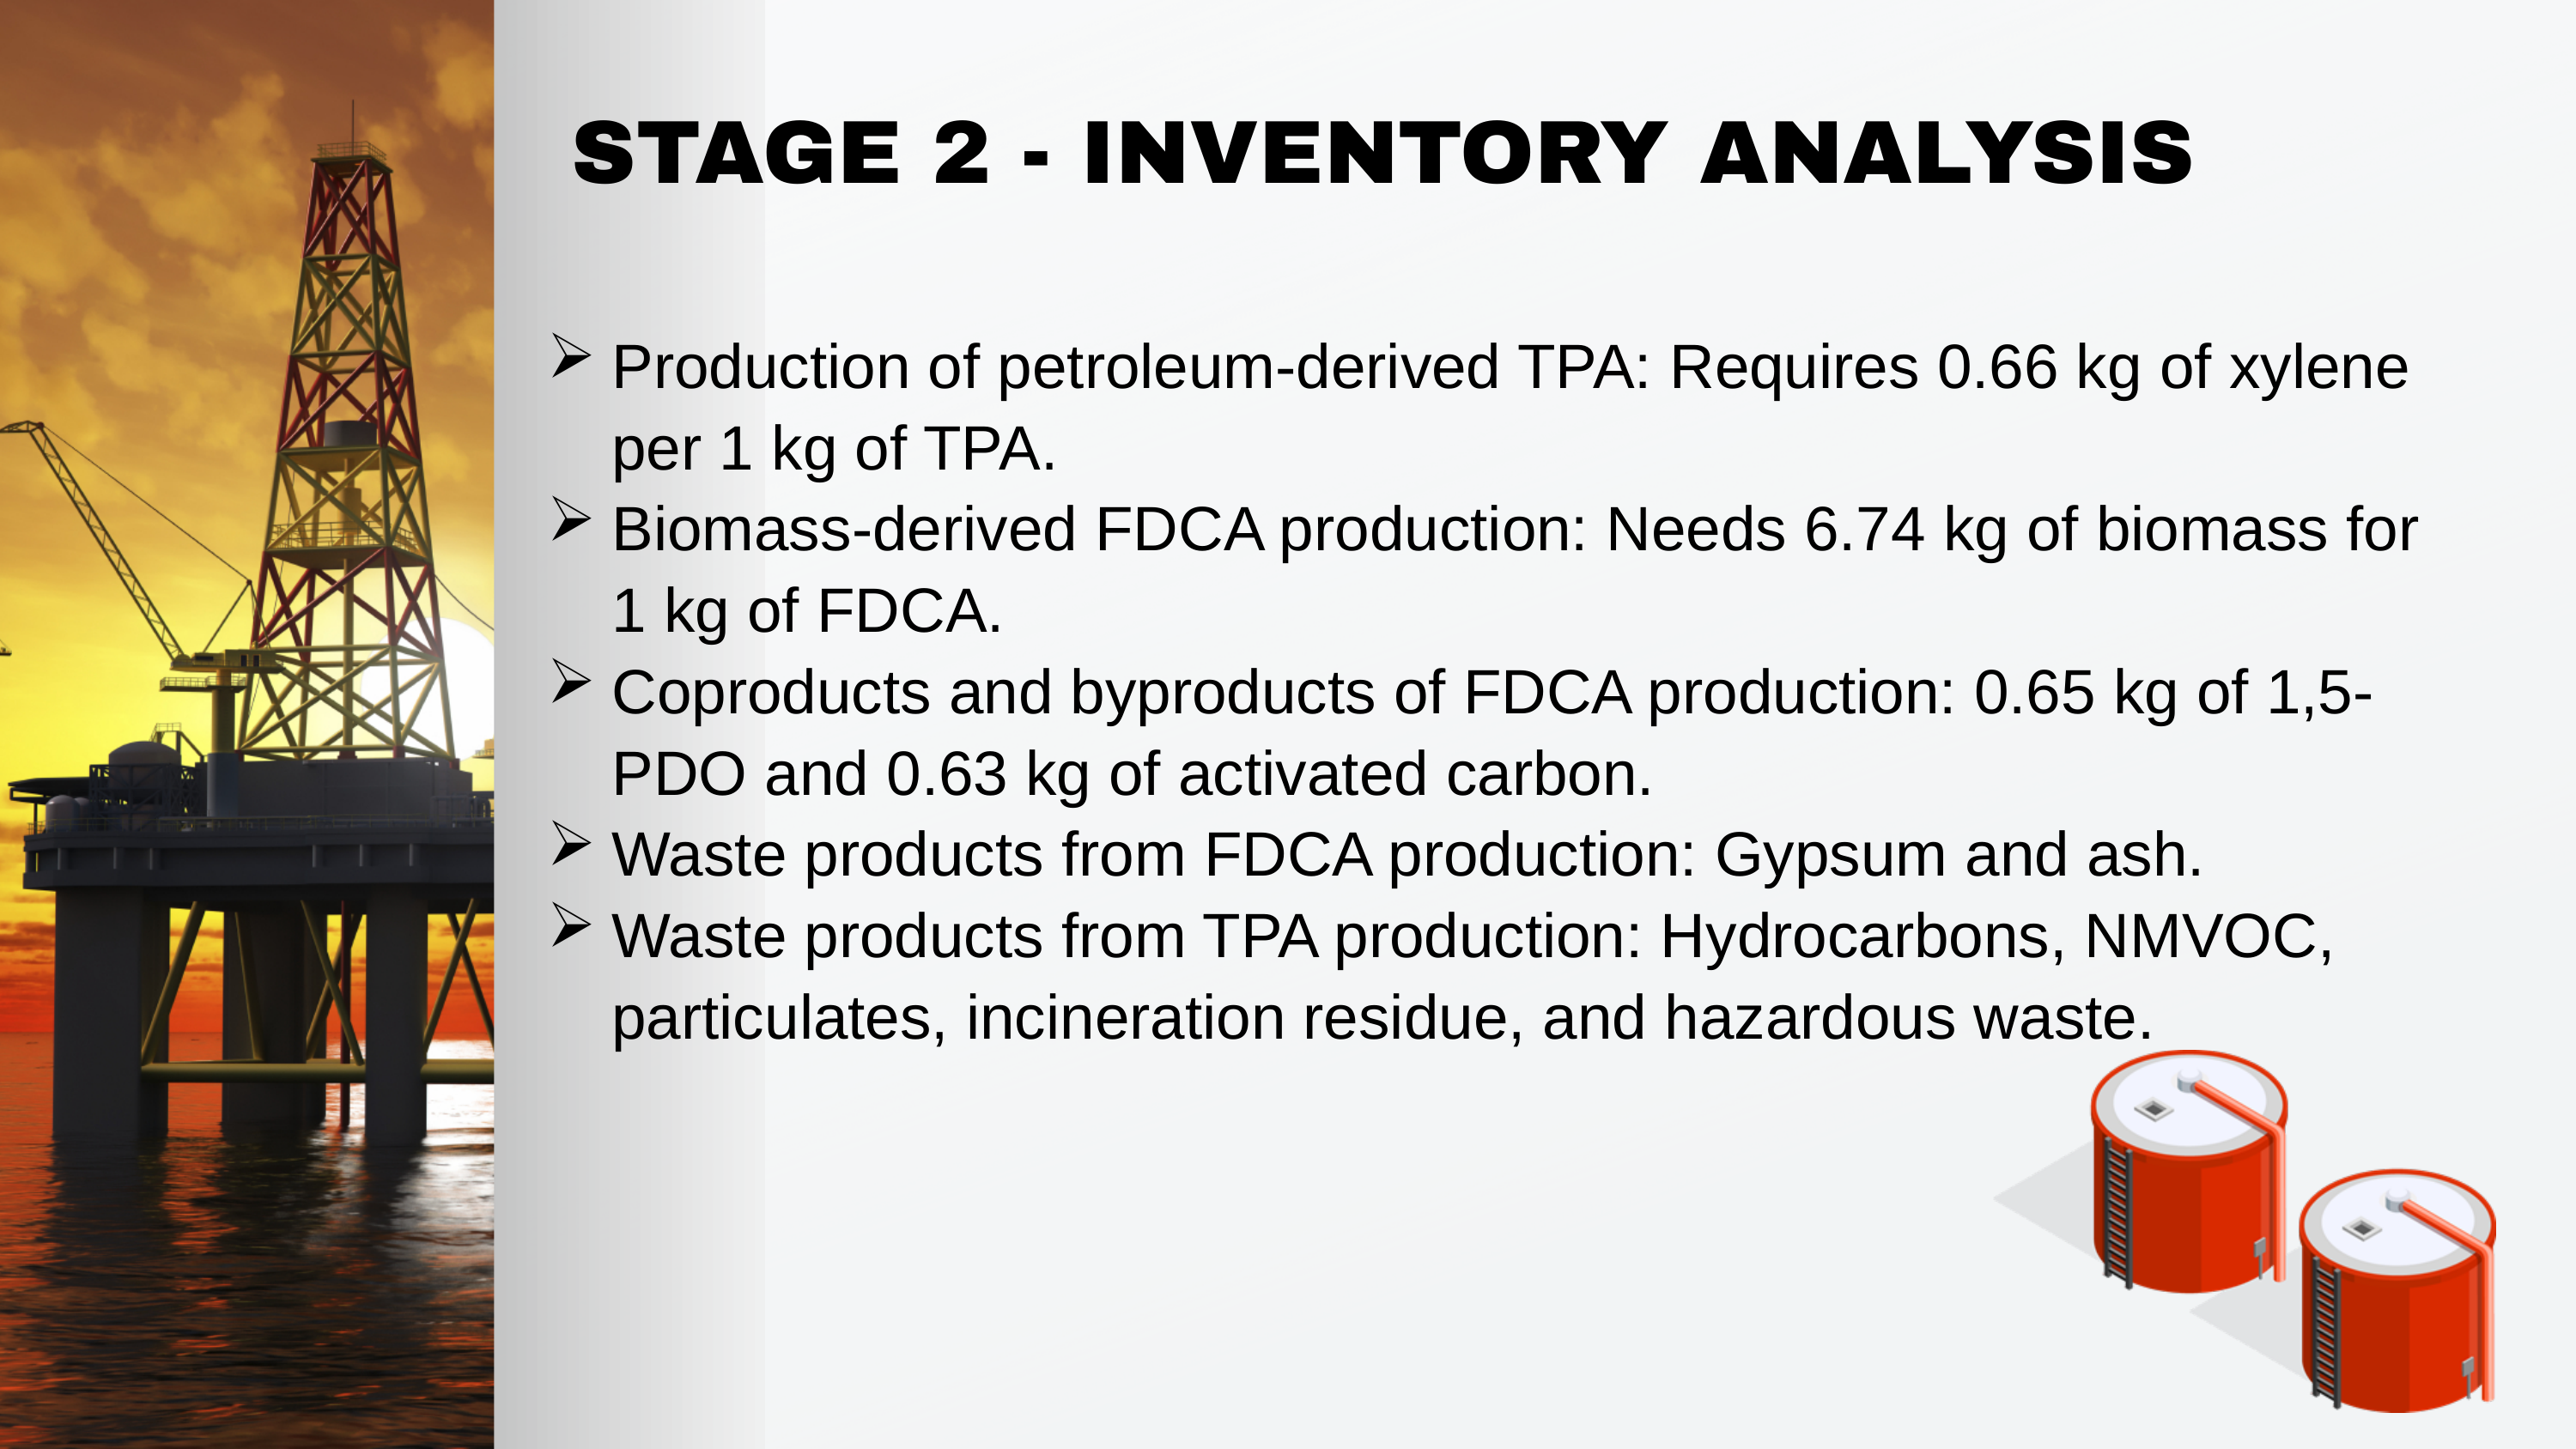

STAGE 2 - INVENTORY ANALYSIS
Production of petroleum-derived TPA: Requires 0.66 kg of xylene per 1 kg of TPA.
Biomass-derived FDCA production: Needs 6.74 kg of biomass for 1 kg of FDCA.
Coproducts and byproducts of FDCA production: 0.65 kg of 1,5-PDO and 0.63 kg of activated carbon.
Waste products from FDCA production: Gypsum and ash.
Waste products from TPA production: Hydrocarbons, NMVOC, particulates, incineration residue, and hazardous waste.